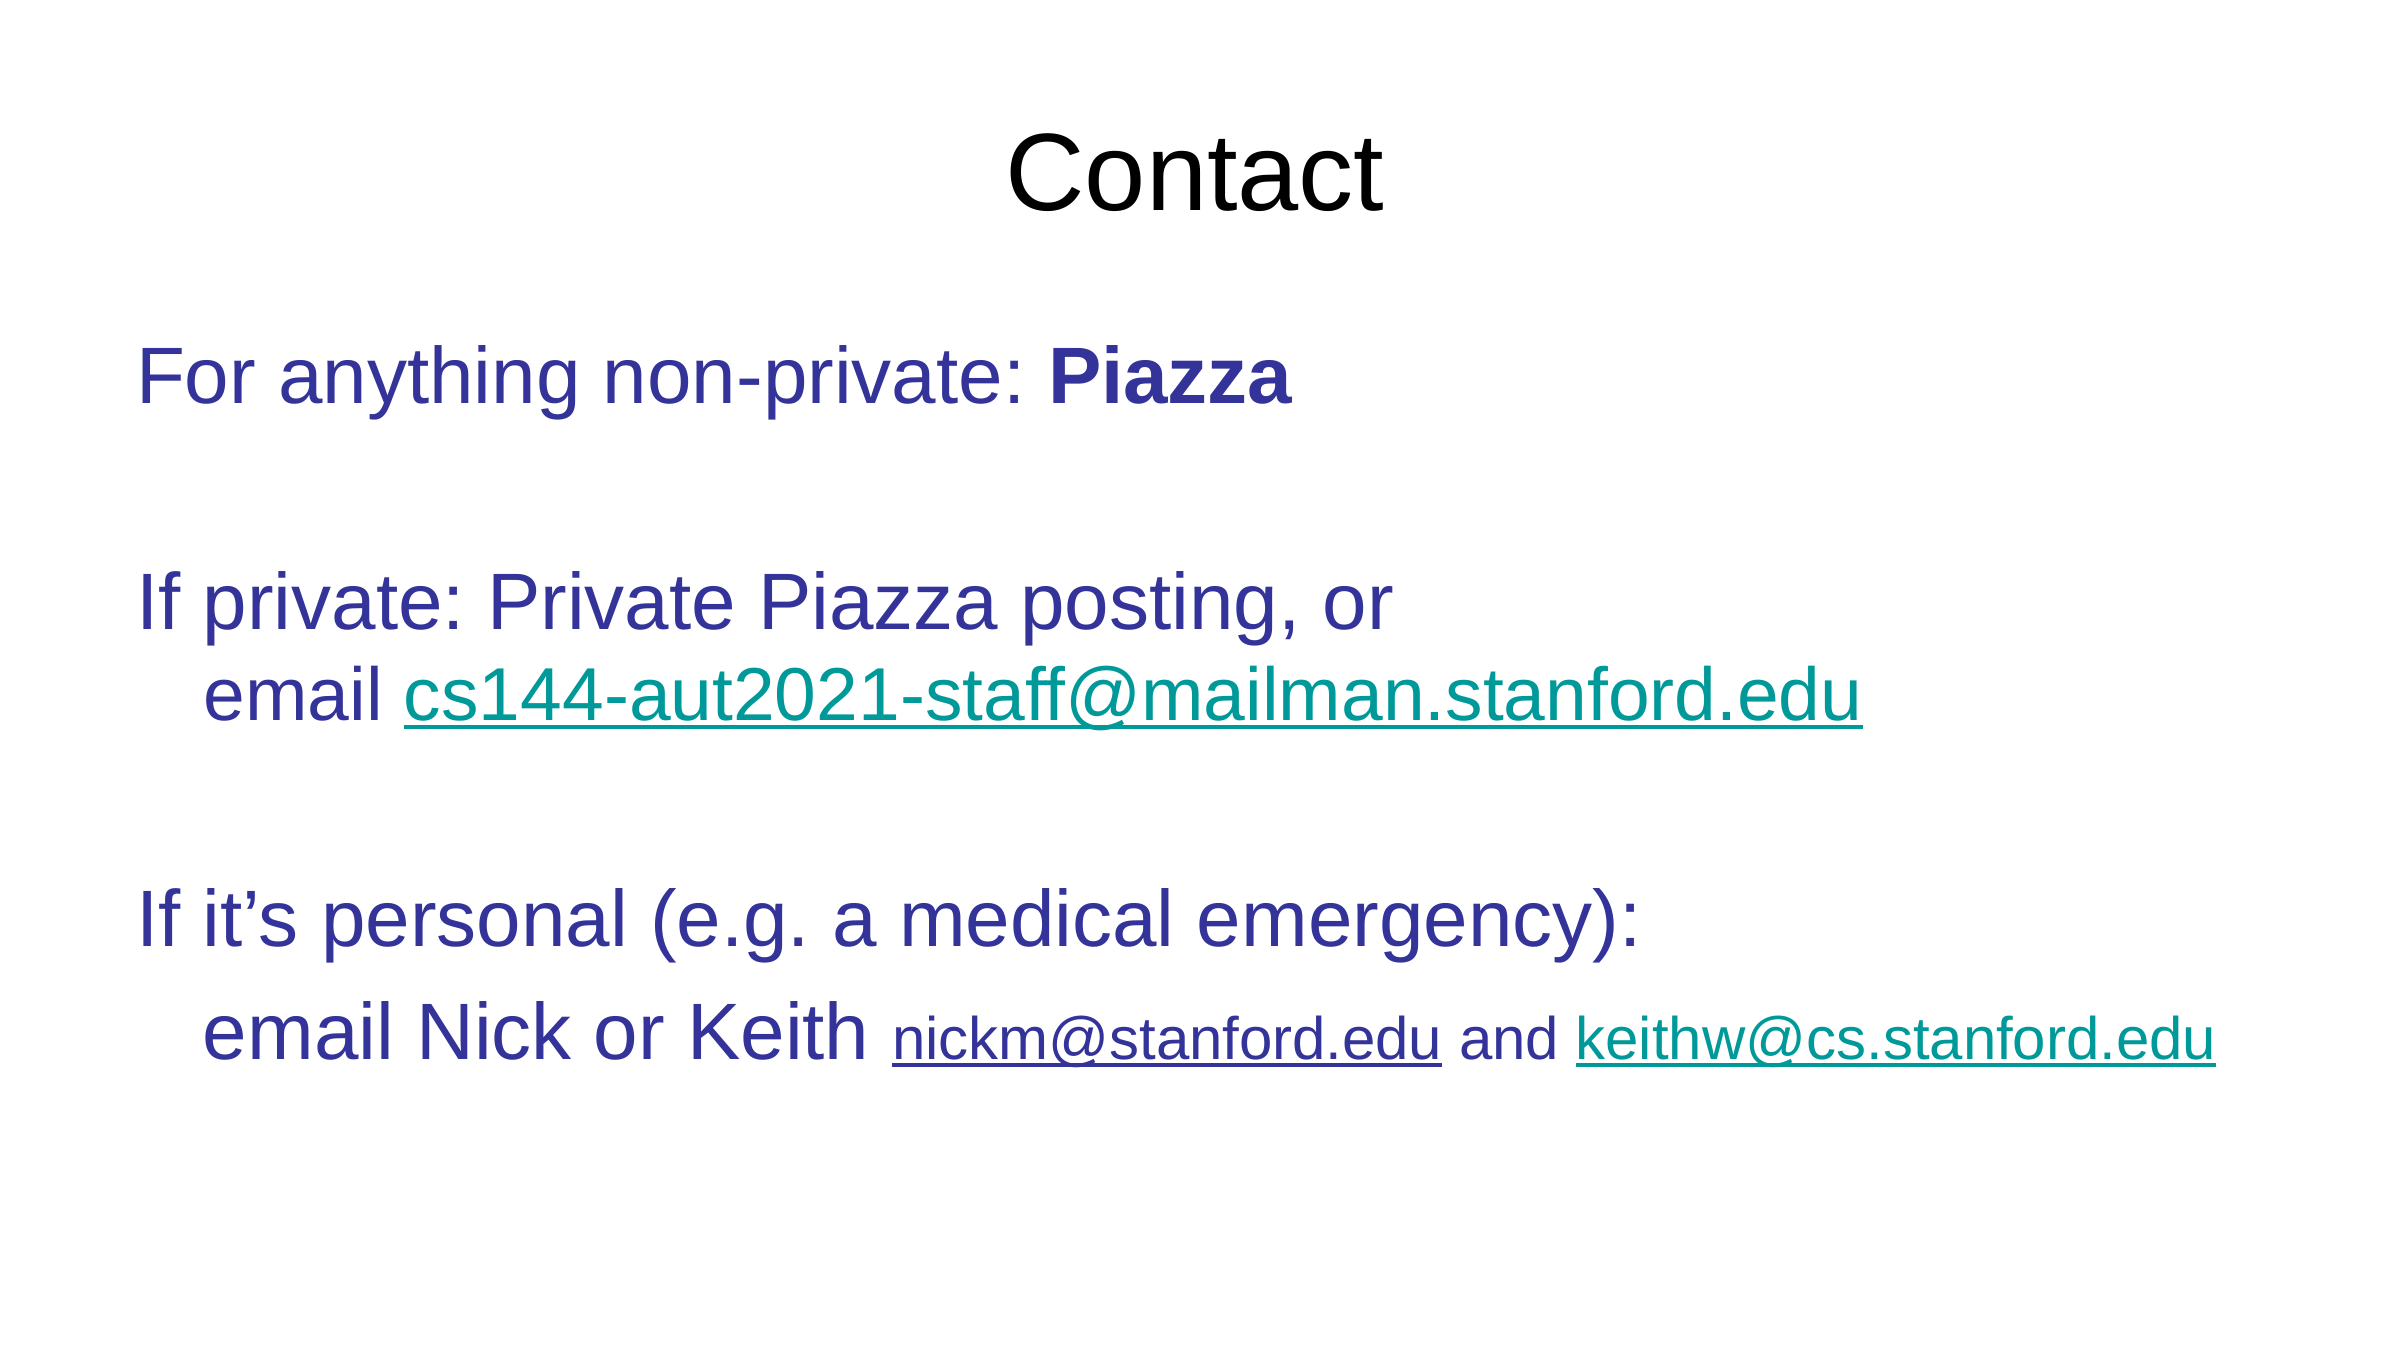

# Contact
For anything non-private: Piazza

If private: Private Piazza posting, or
email cs144-aut2021-staff@mailman.stanford.edu

If it’s personal (e.g. a medical emergency):
   email Nick or Keith nickm@stanford.edu and keithw@cs.stanford.edu